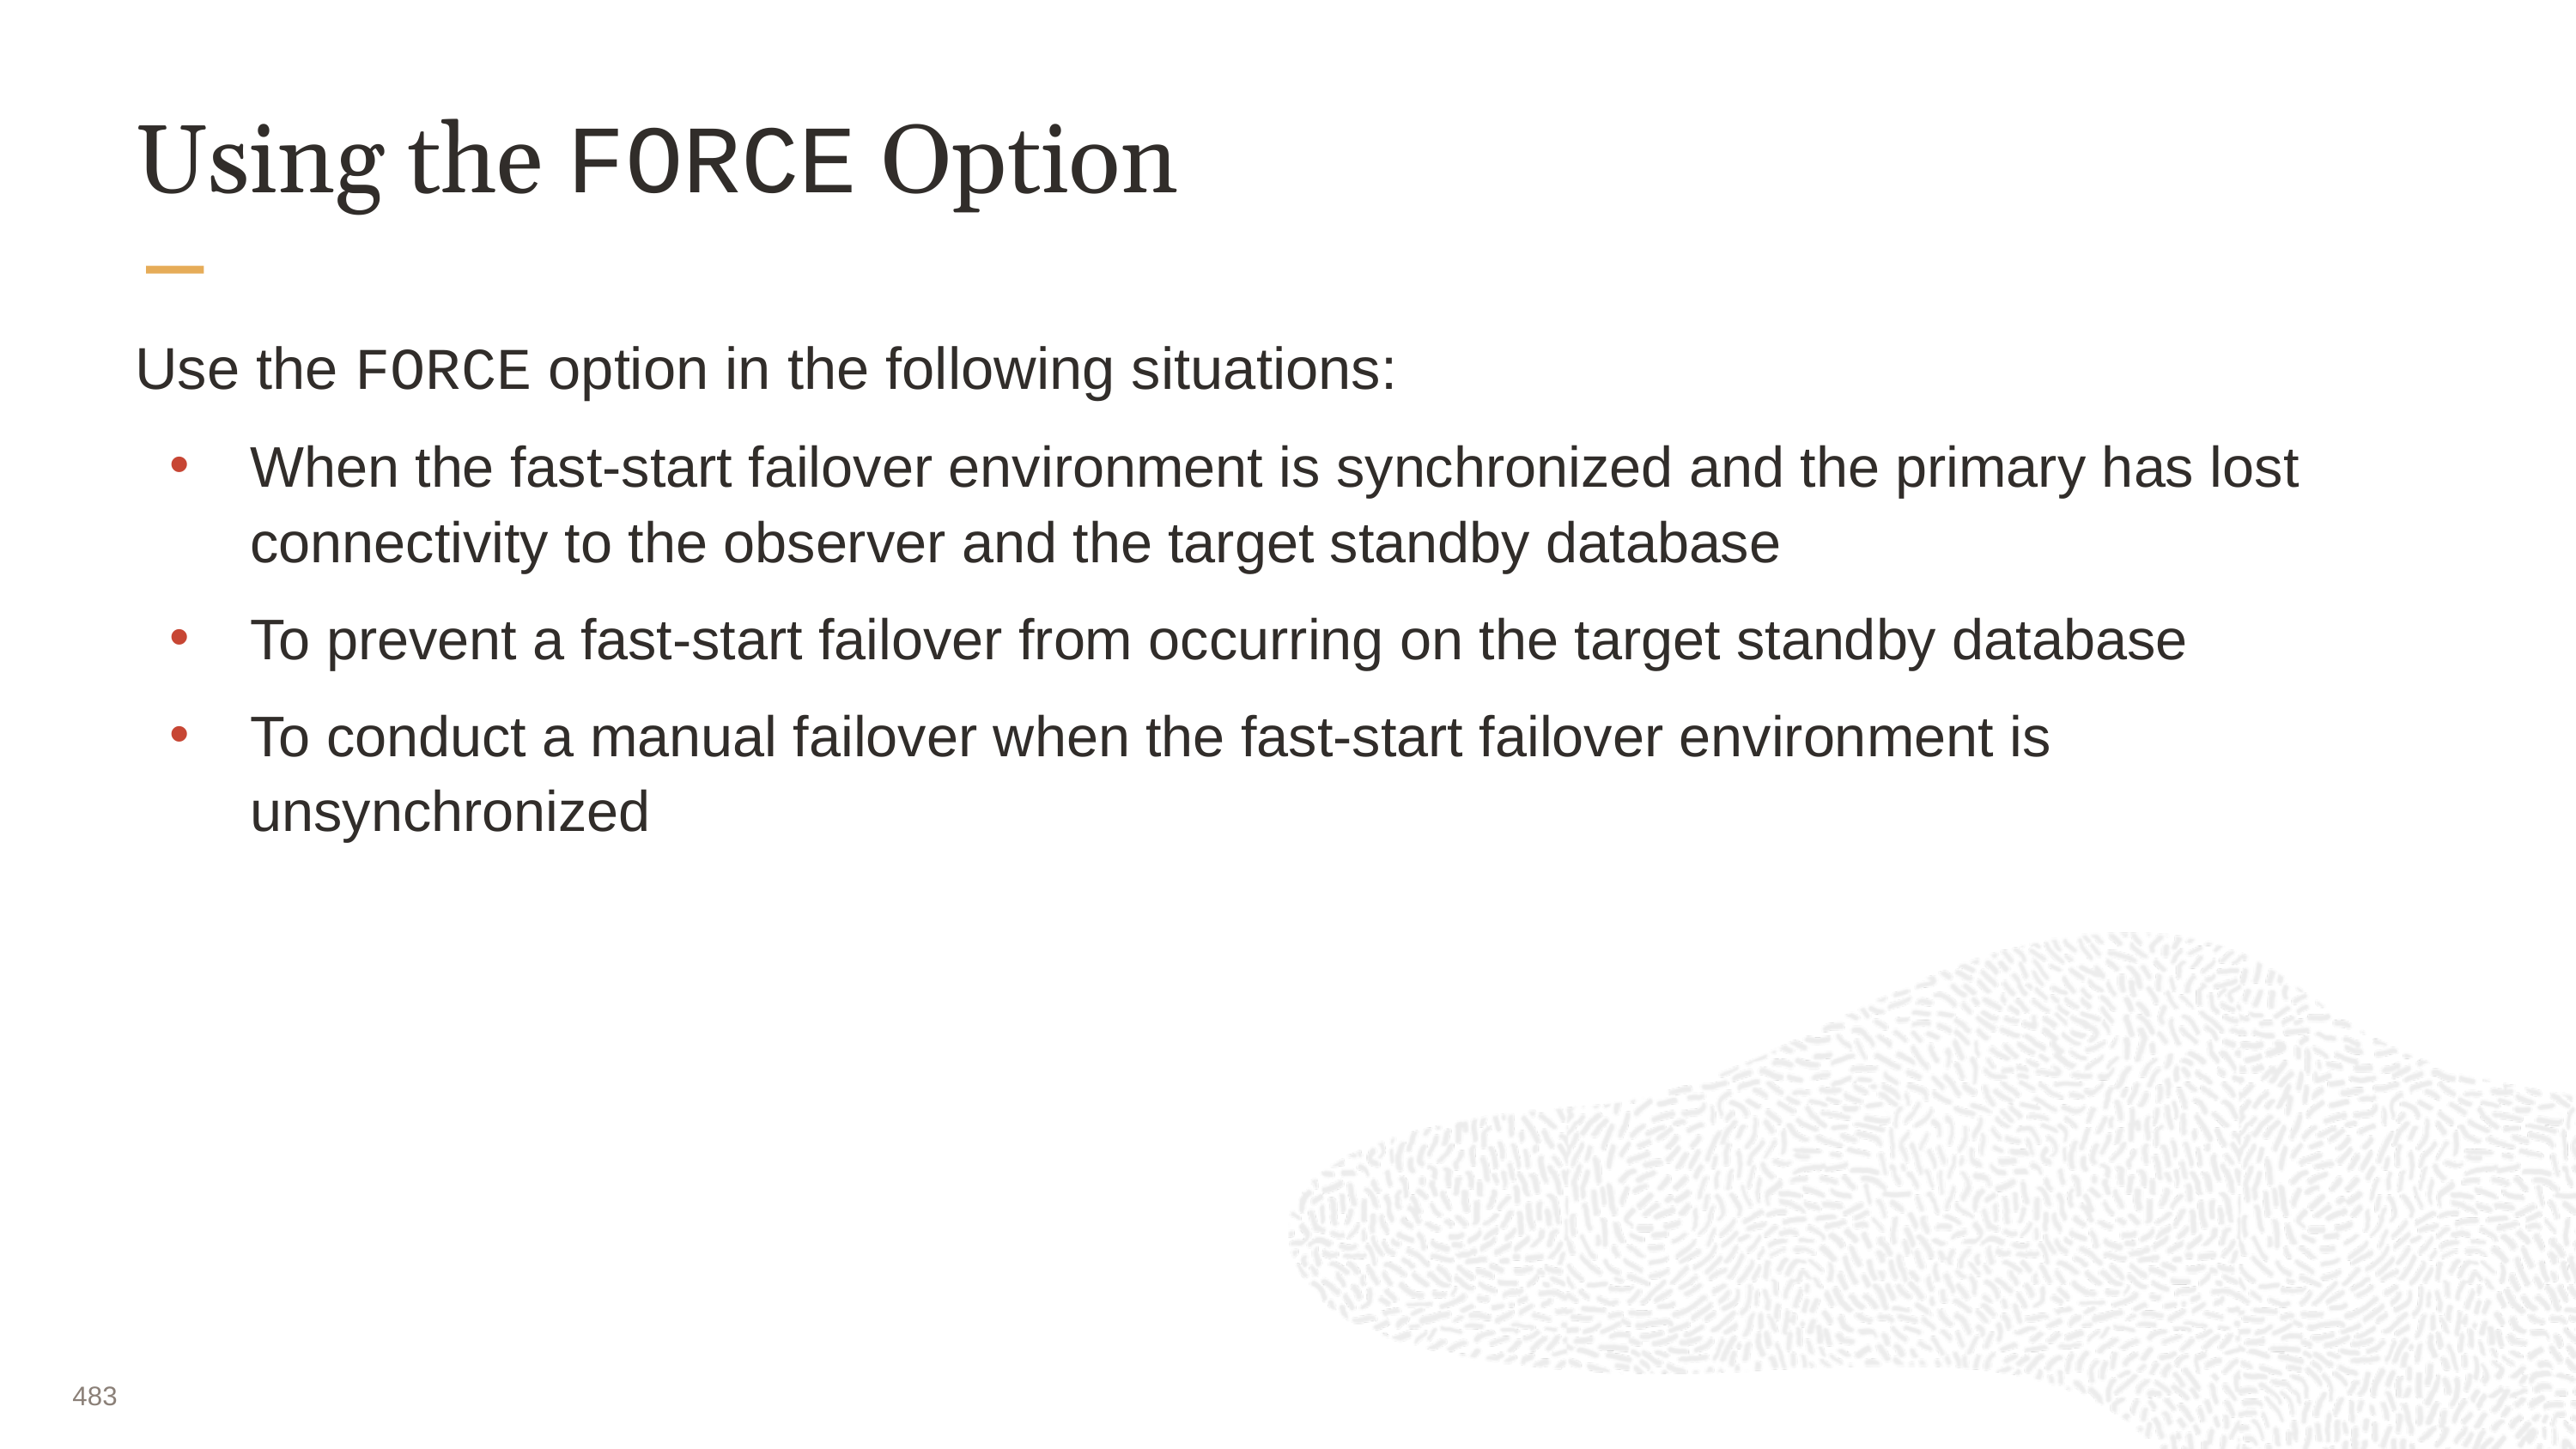

# Using the FORCE Option
Use the FORCE option in the following situations:
When the fast-start failover environment is synchronized and the primary has lost connectivity to the observer and the target standby database
To prevent a fast-start failover from occurring on the target standby database
To conduct a manual failover when the fast-start failover environment is unsynchronized